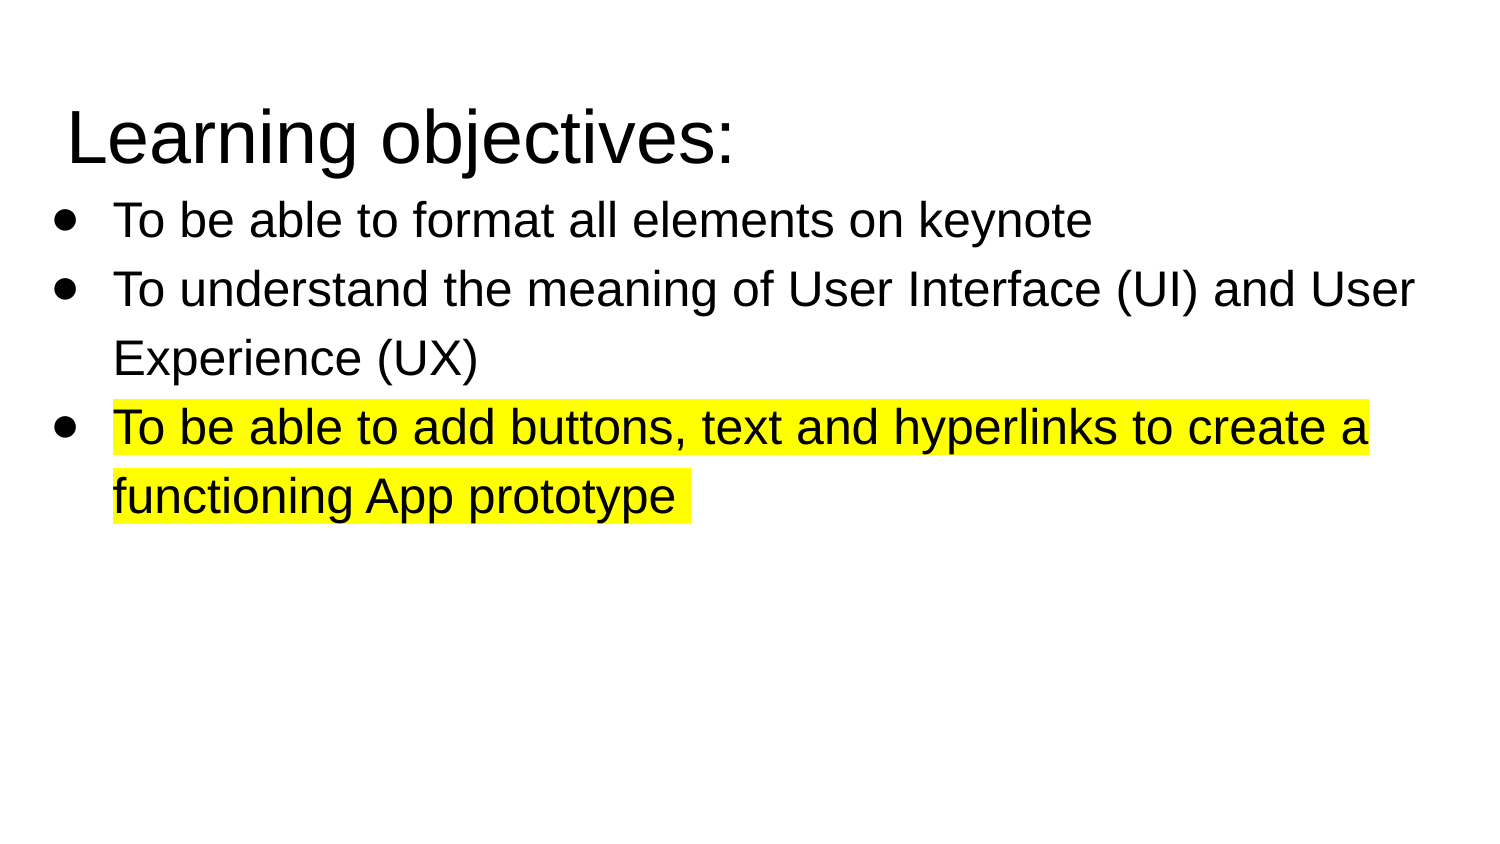

To be able to format all elements on keynote
To understand the meaning of User Interface (UI) and User Experience (UX)
To be able to add buttons, text and hyperlinks to create a functioning App prototype

# Learning objectives: